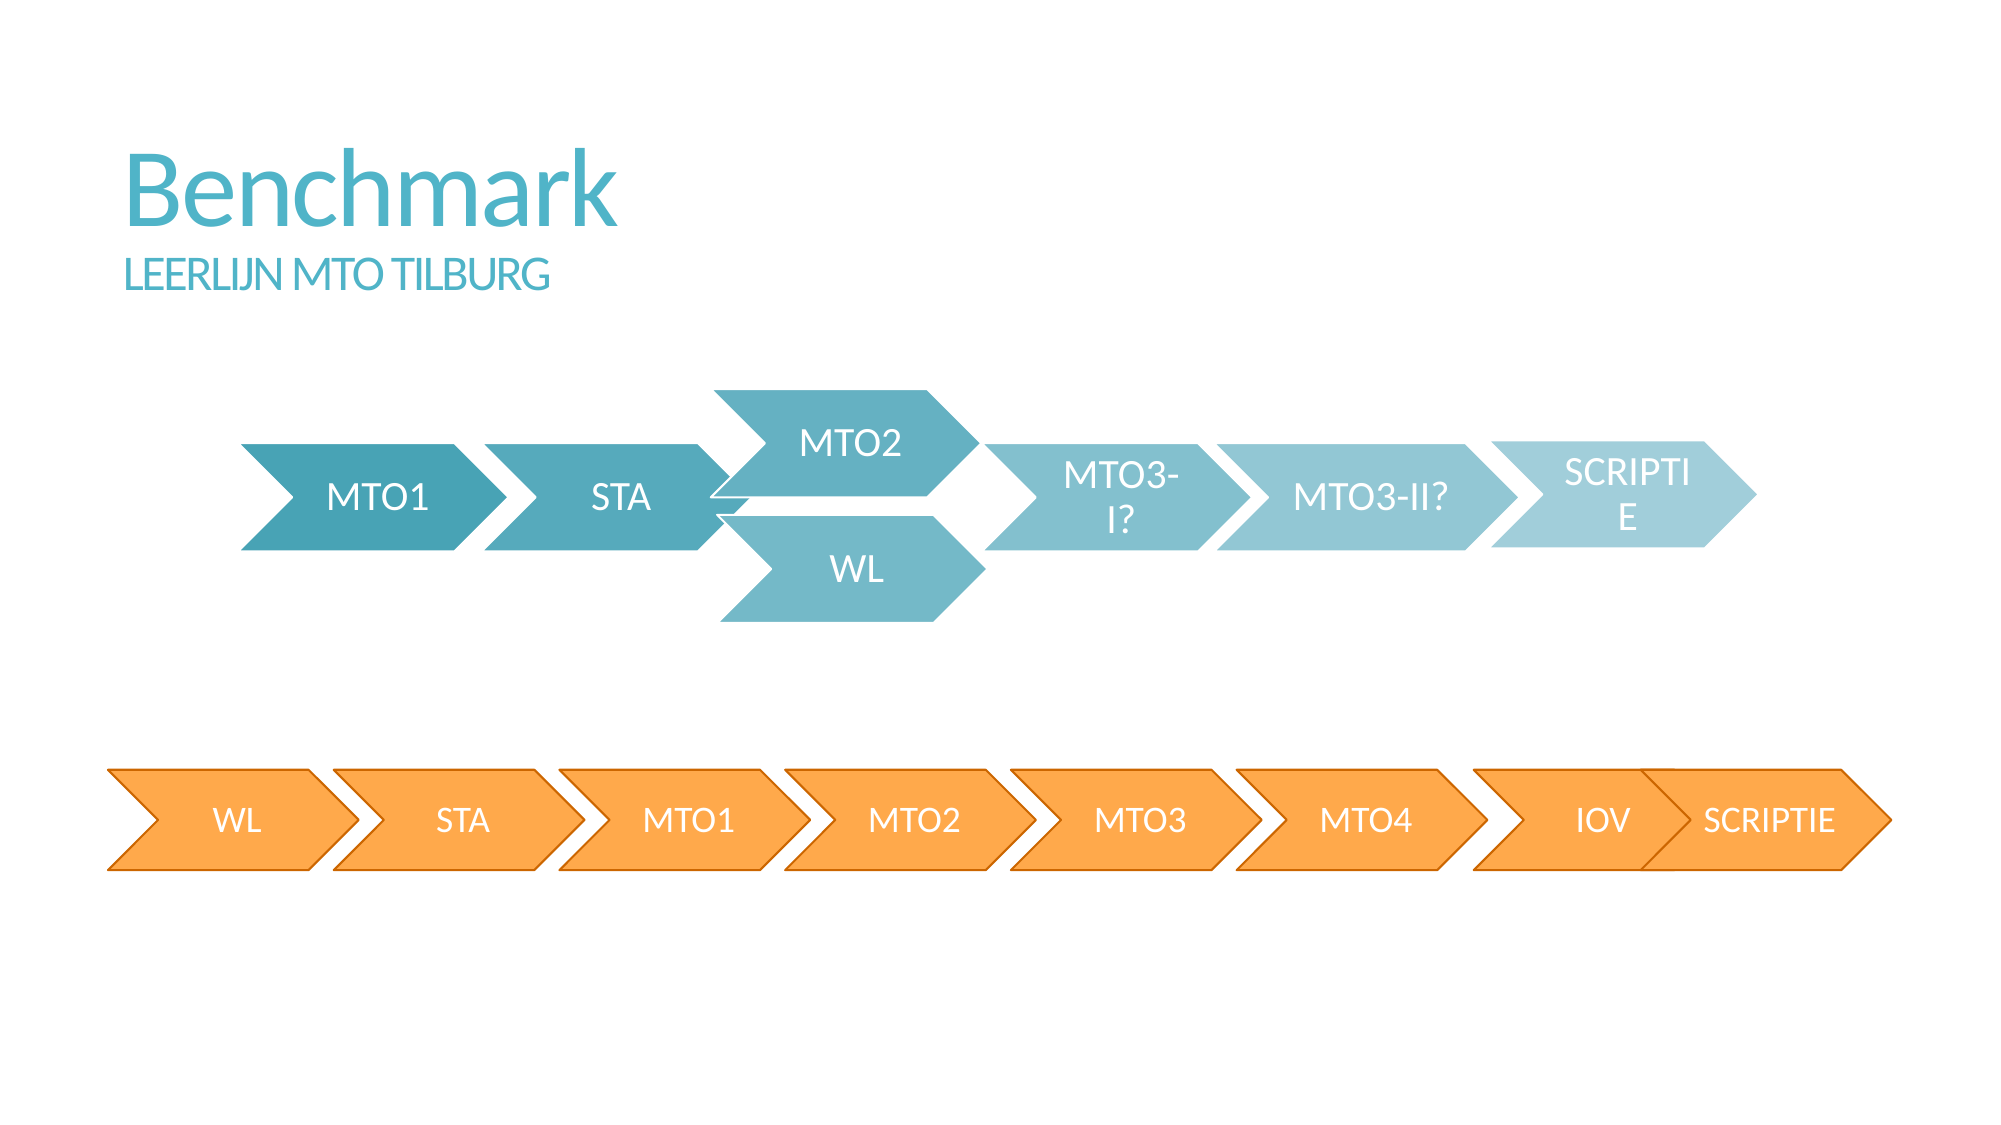

# Benchmark LEERLIJN MTO TILBURG
MTO1
STA
MTO2
WL
MTO3-I?
MTO3-II?
SCRIPTIE
WL
STA
MTO1
MTO2
MTO3
MTO4
IOV
SCRIPTIE